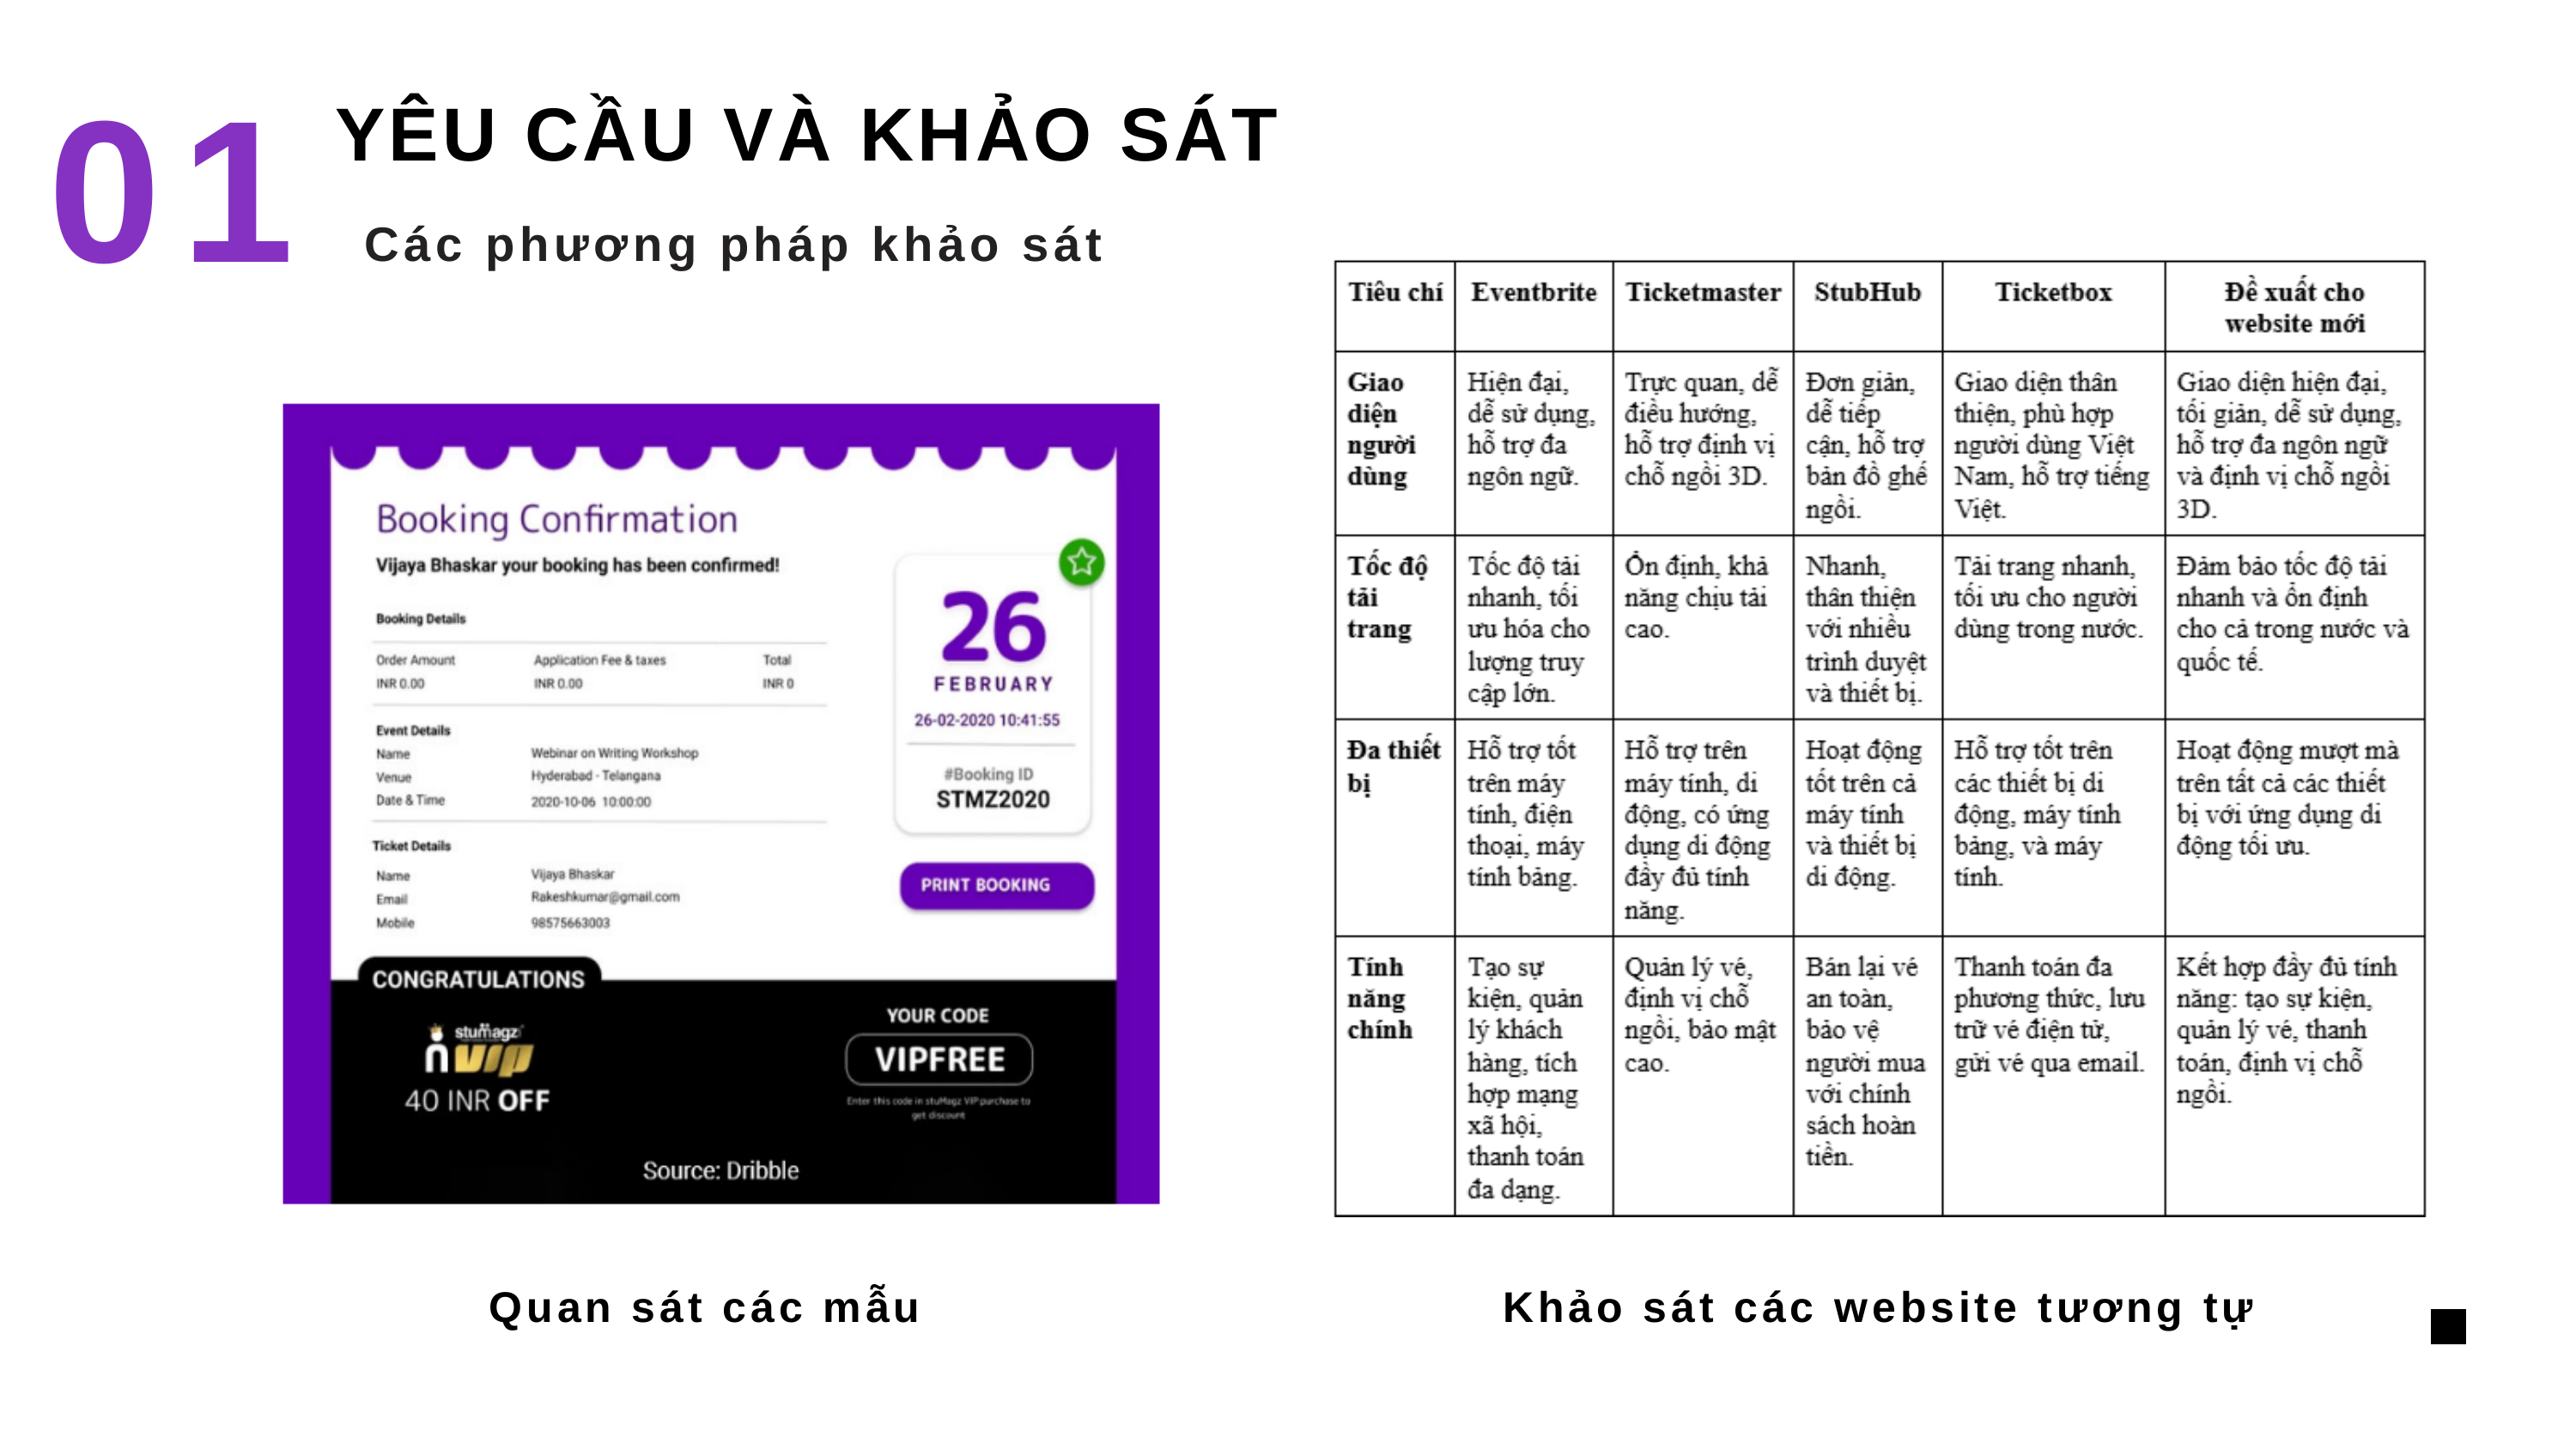

01
YÊU CẦU VÀ KHẢO SÁT
Các phương pháp khảo sát

Quan sát các mẫu
Khảo sát các website tương tự